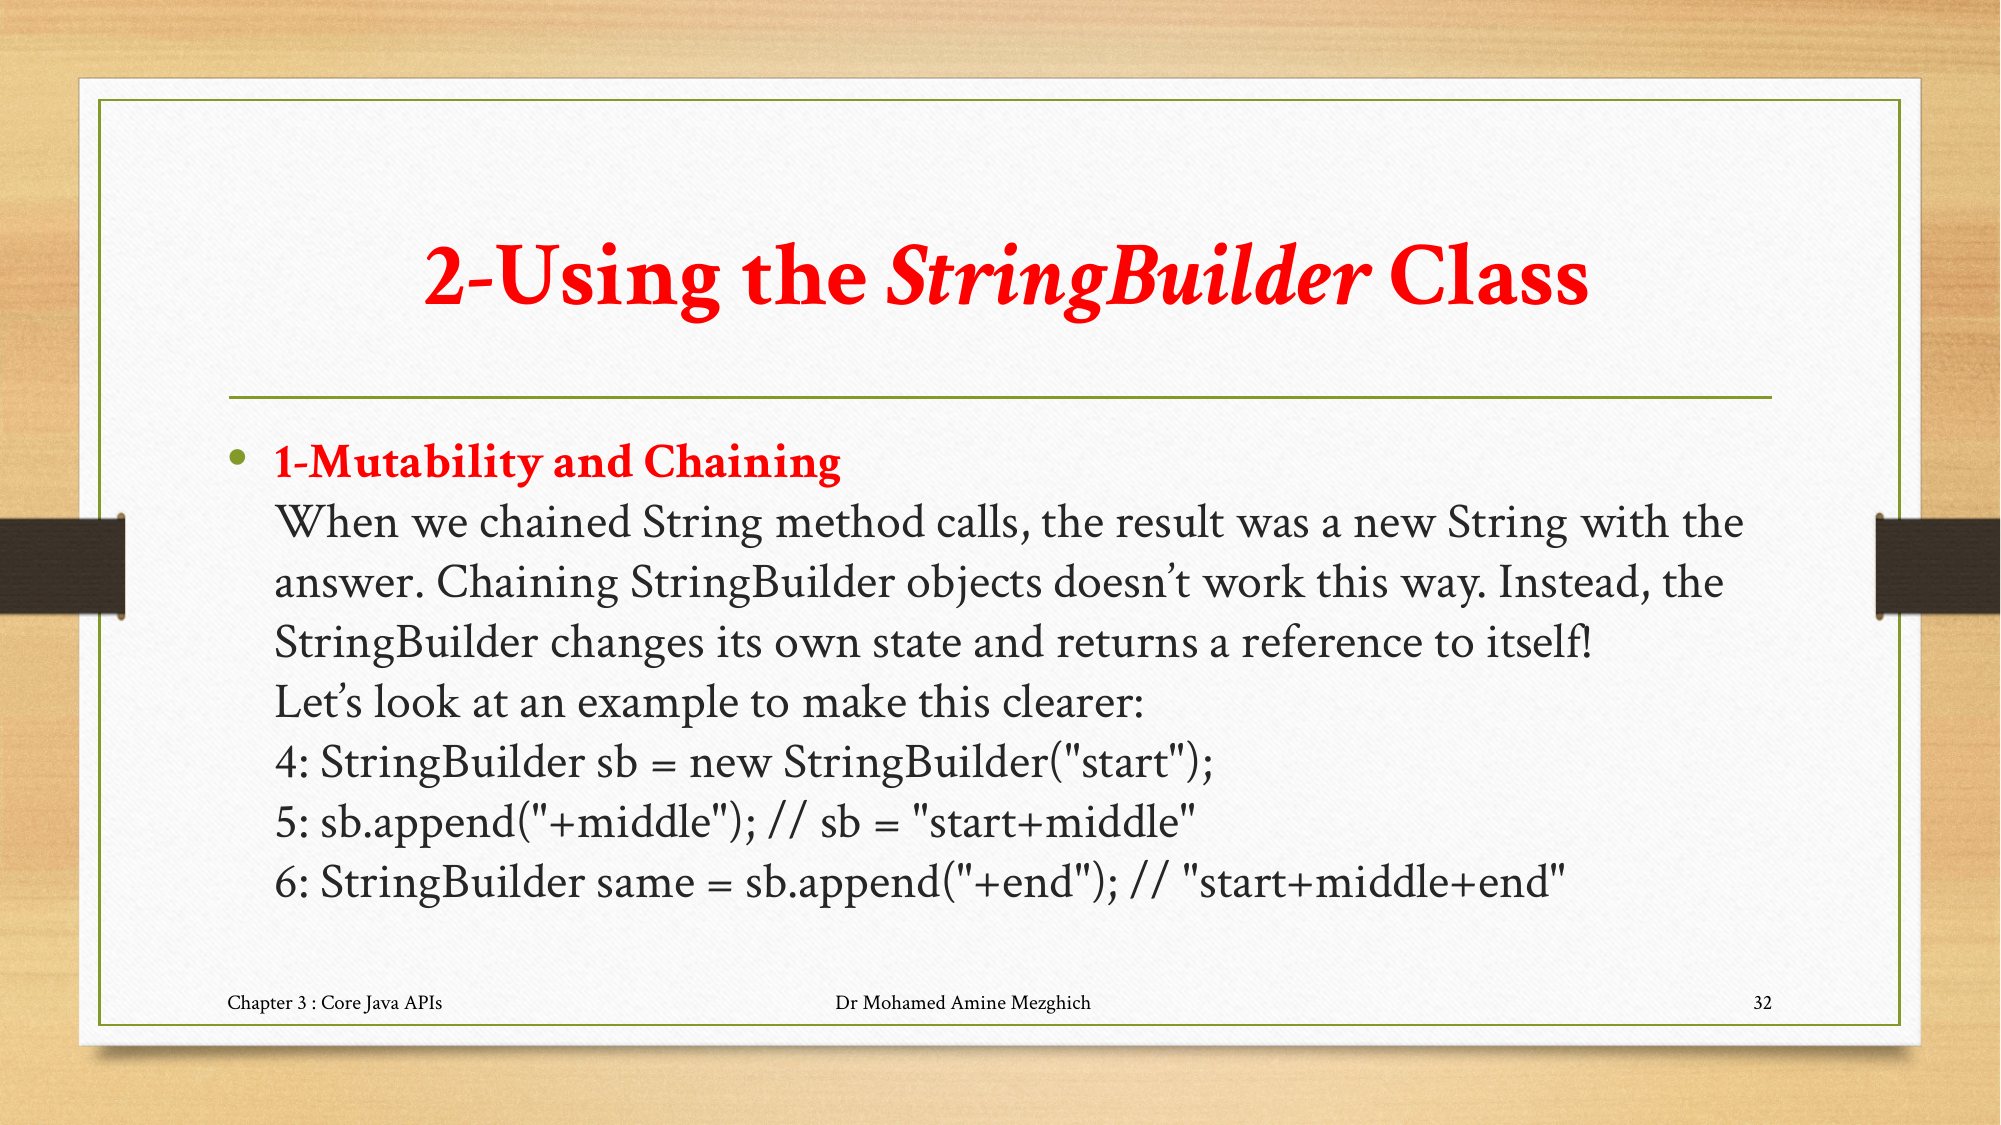

# 2-Using the StringBuilder Class
1-Mutability and Chaining
When we chained String method calls, the result was a new String with the answer. Chaining StringBuilder objects doesn’t work this way. Instead, the StringBuilder changes its own state and returns a reference to itself!
Let’s look at an example to make this clearer:
4: StringBuilder sb = new StringBuilder("start");
5: sb.append("+middle"); // sb = "start+middle"
6: StringBuilder same = sb.append("+end"); // "start+middle+end"
Chapter 3 : Core Java APIs                                                                                   Dr Mohamed Amine Mezghich
32